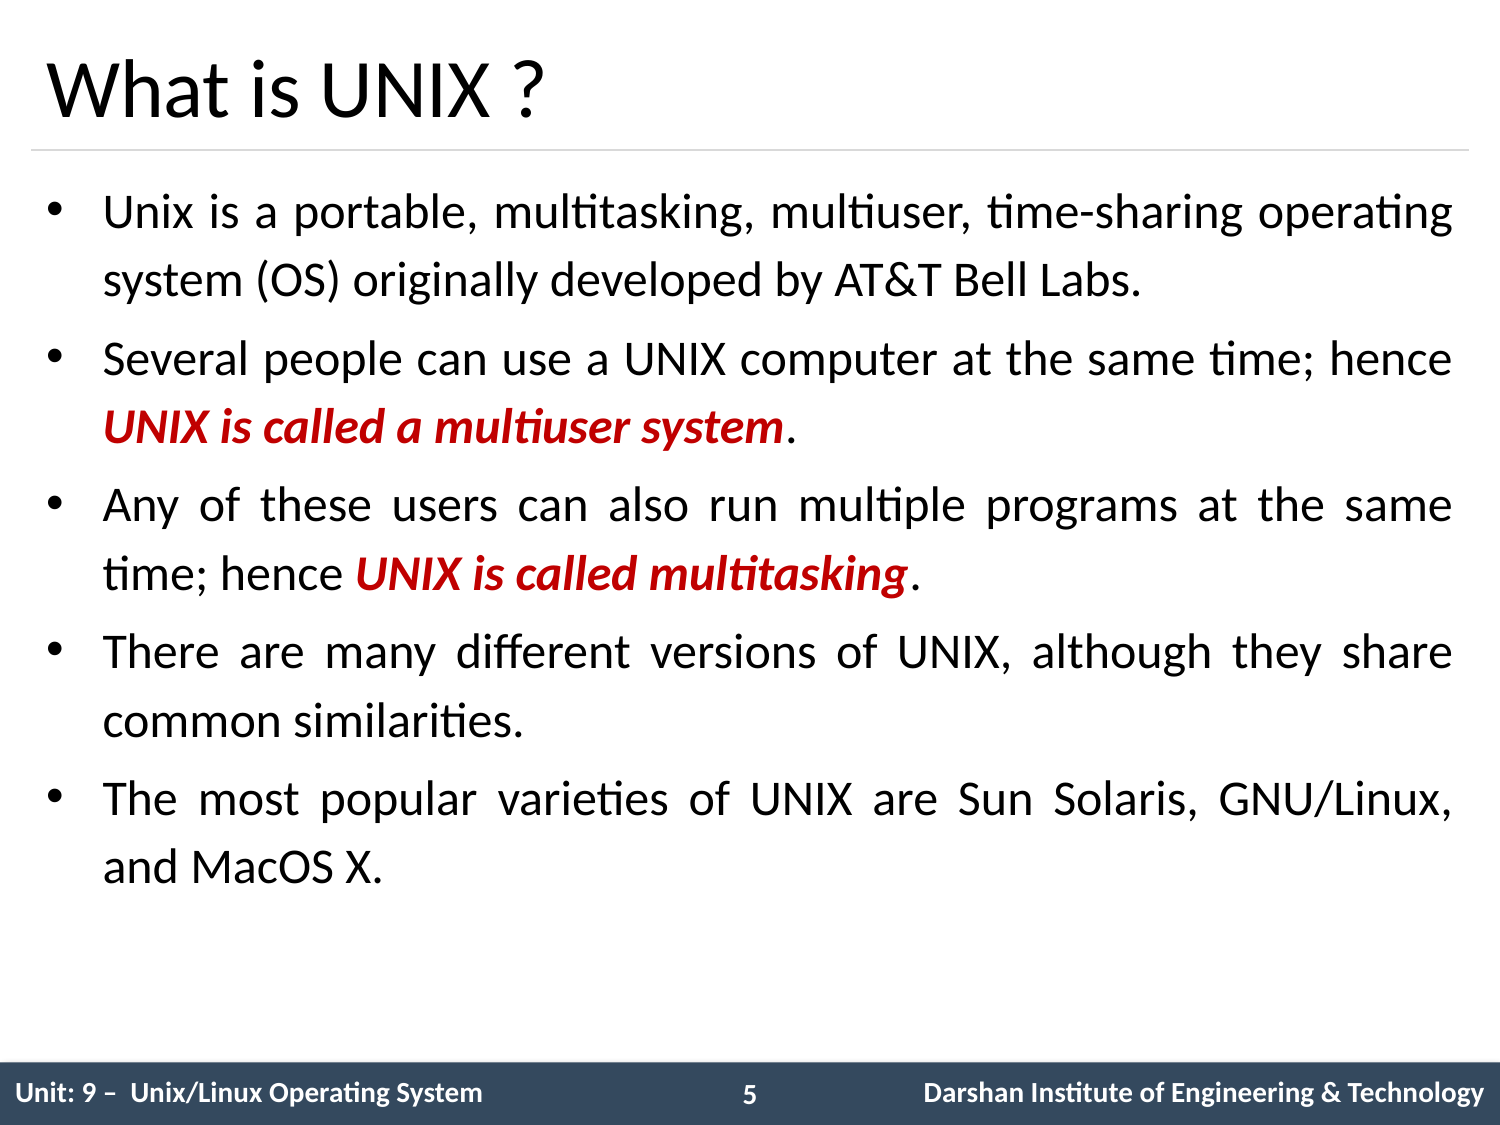

# What is UNIX ?
Unix is a portable, multitasking, multiuser, time-sharing operating system (OS) originally developed by AT&T Bell Labs.
Several people can use a UNIX computer at the same time; hence UNIX is called a multiuser system.
Any of these users can also run multiple programs at the same time; hence UNIX is called multitasking.
There are many different versions of UNIX, although they share common similarities.
The most popular varieties of UNIX are Sun Solaris, GNU/Linux, and MacOS X.